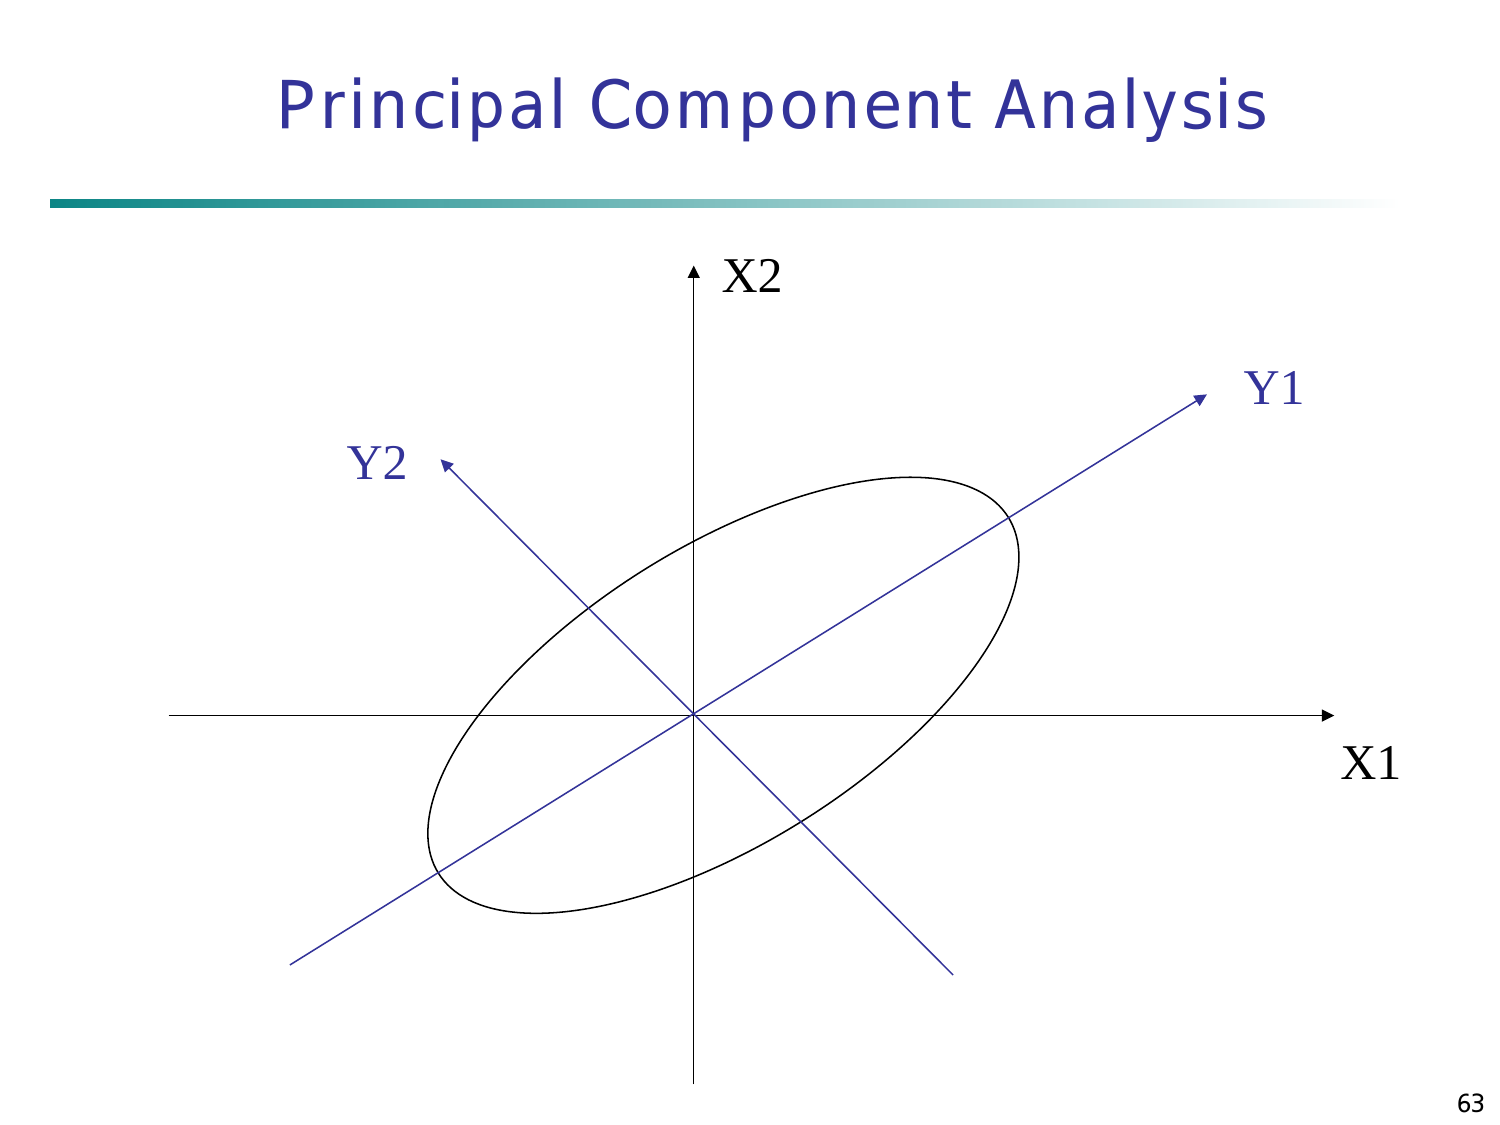

Principal Component Analysis
X2
Y1
Y2

X1
63